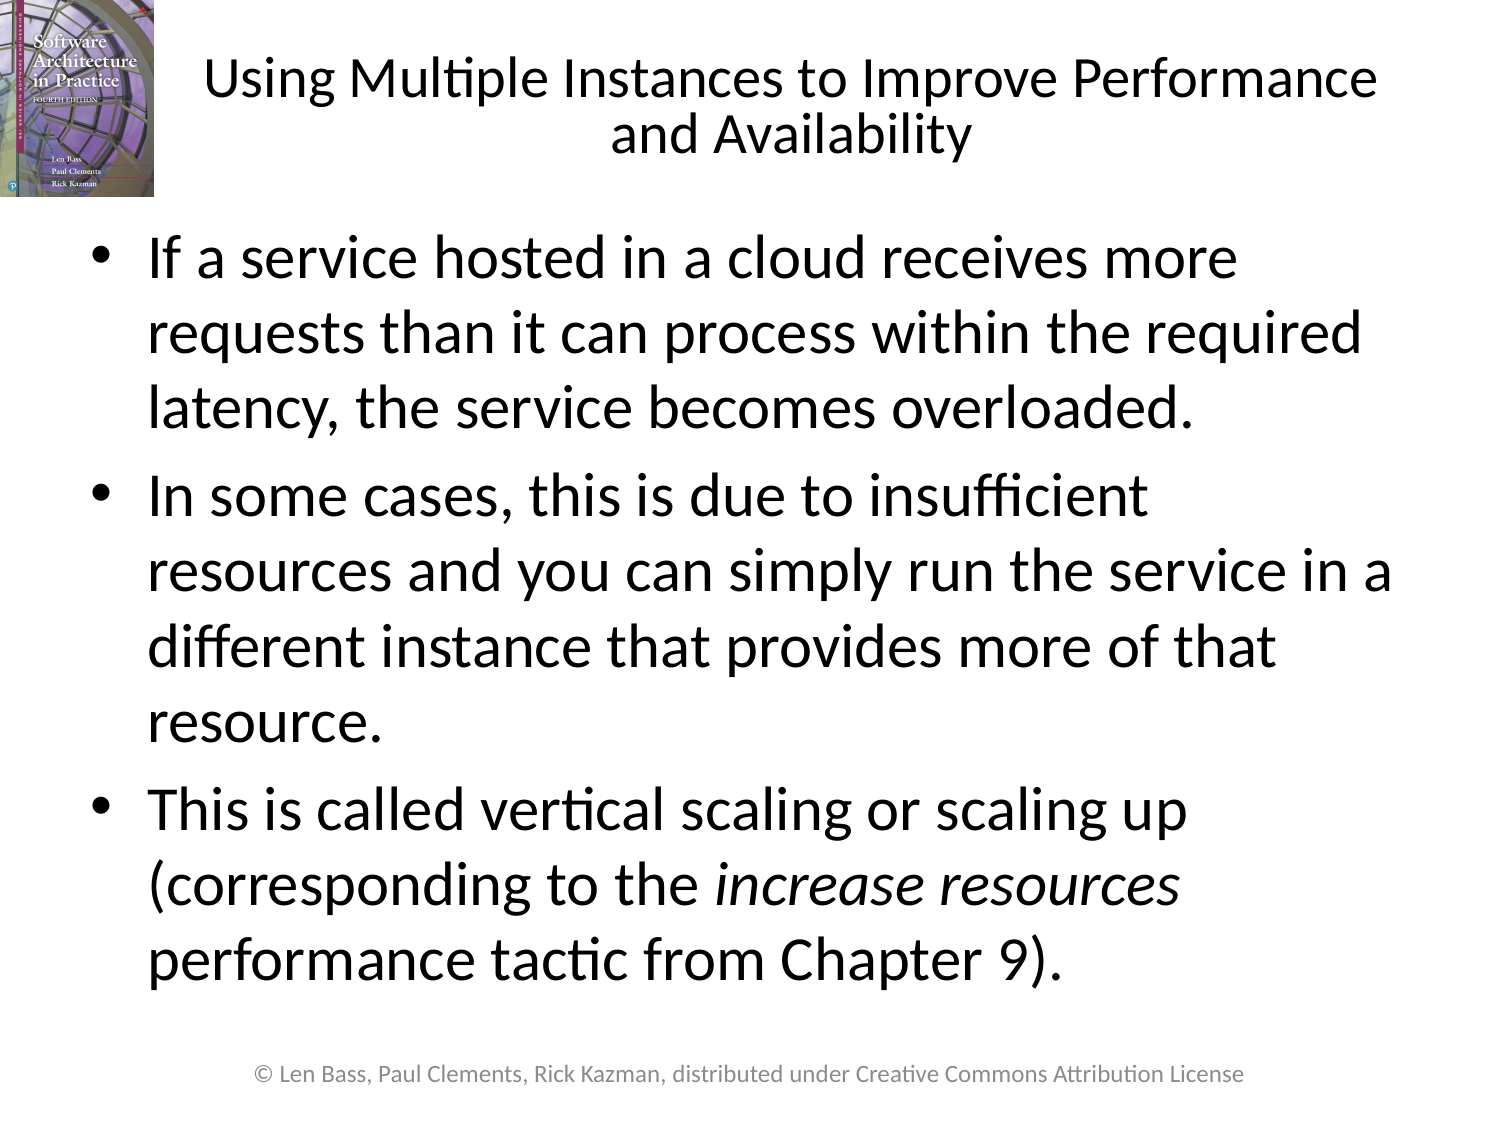

# Using Multiple Instances to Improve Performance and Availability
If a service hosted in a cloud receives more requests than it can process within the required latency, the service becomes overloaded.
In some cases, this is due to insufficient resources and you can simply run the service in a different instance that provides more of that resource.
This is called vertical scaling or scaling up (corresponding to the increase resources performance tactic from Chapter 9).

© Len Bass, Paul Clements, Rick Kazman, distributed under Creative Commons Attribution License